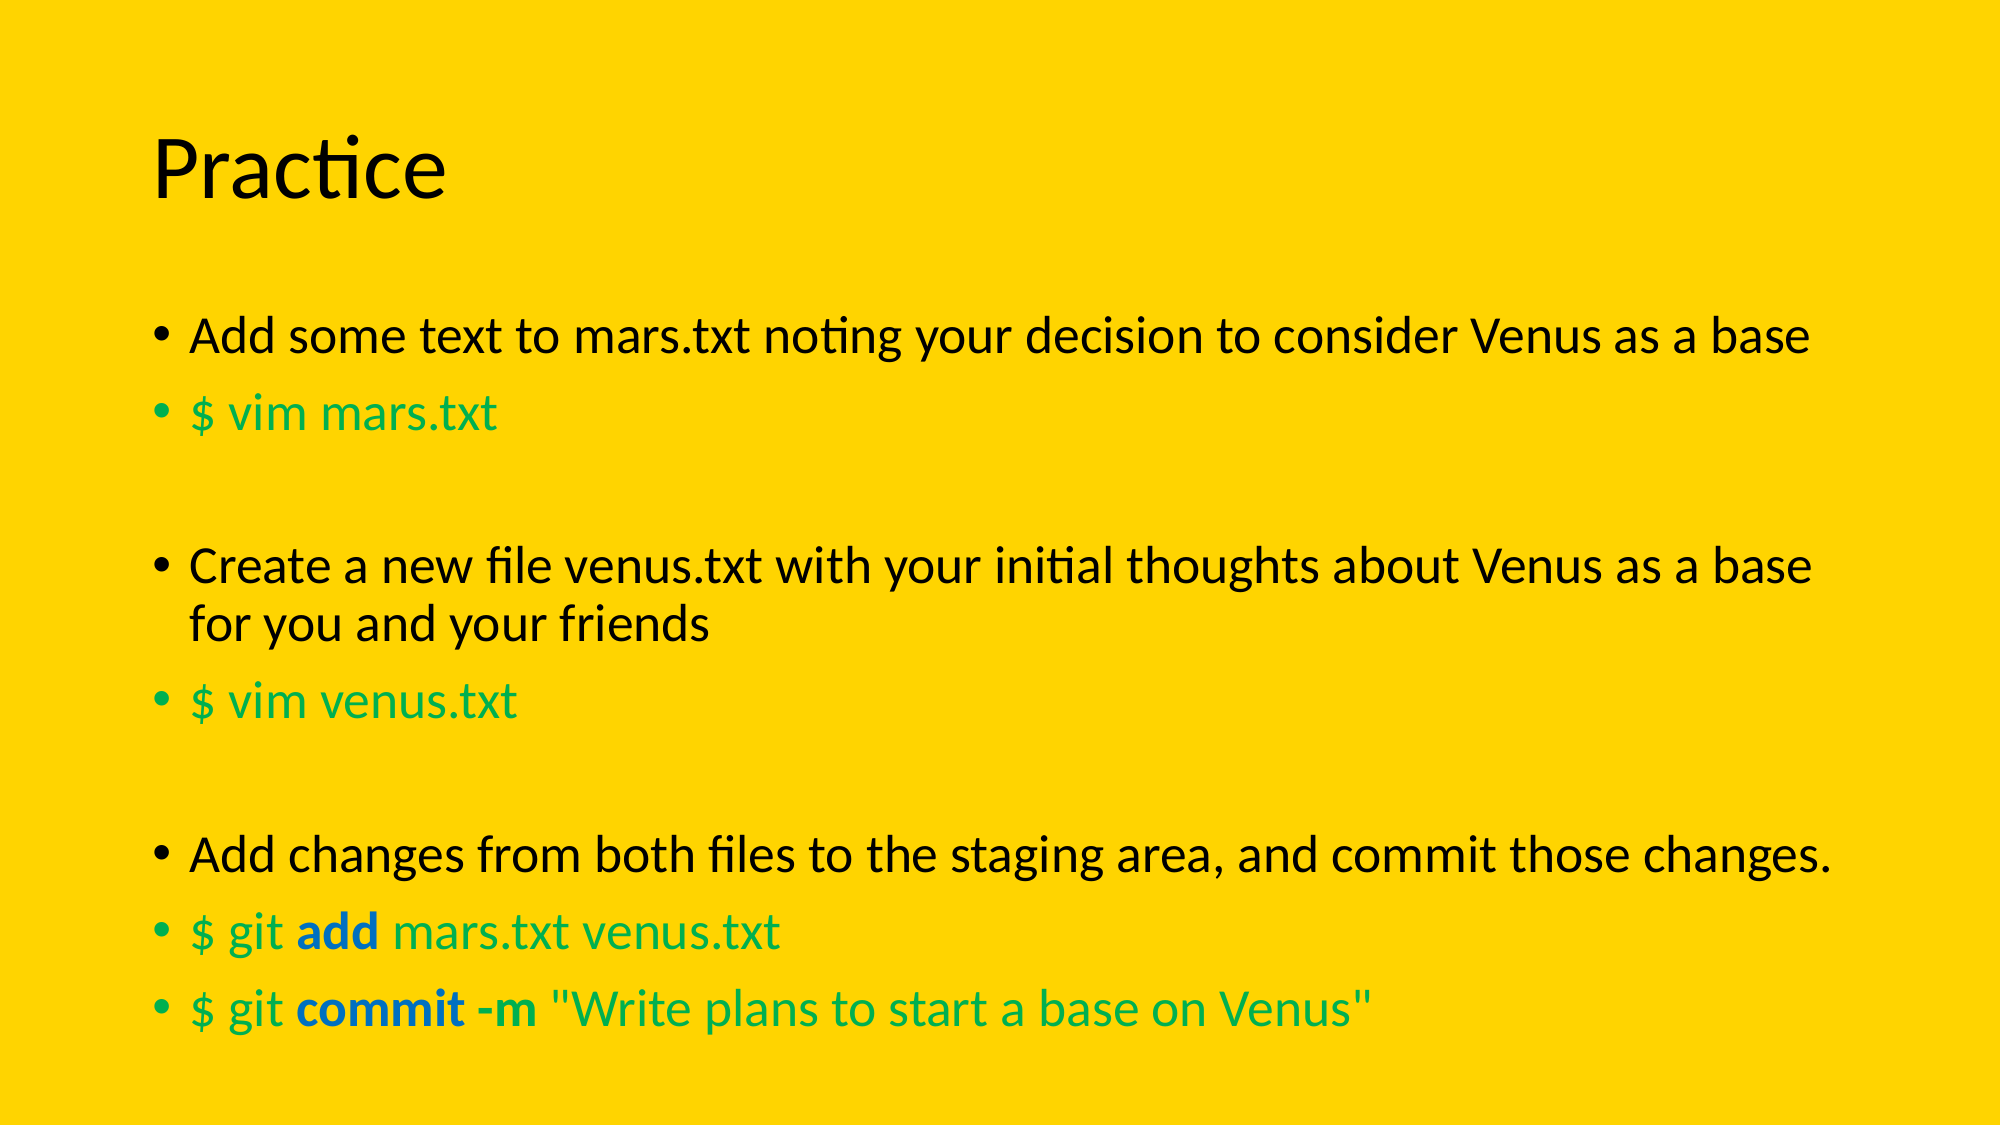

# Practice
Add some text to mars.txt noting your decision to consider Venus as a base
$ vim mars.txt

Create a new file venus.txt with your initial thoughts about Venus as a base for you and your friends
$ vim venus.txt

Add changes from both files to the staging area, and commit those changes.
$ git add mars.txt venus.txt
$ git commit -m "Write plans to start a base on Venus"